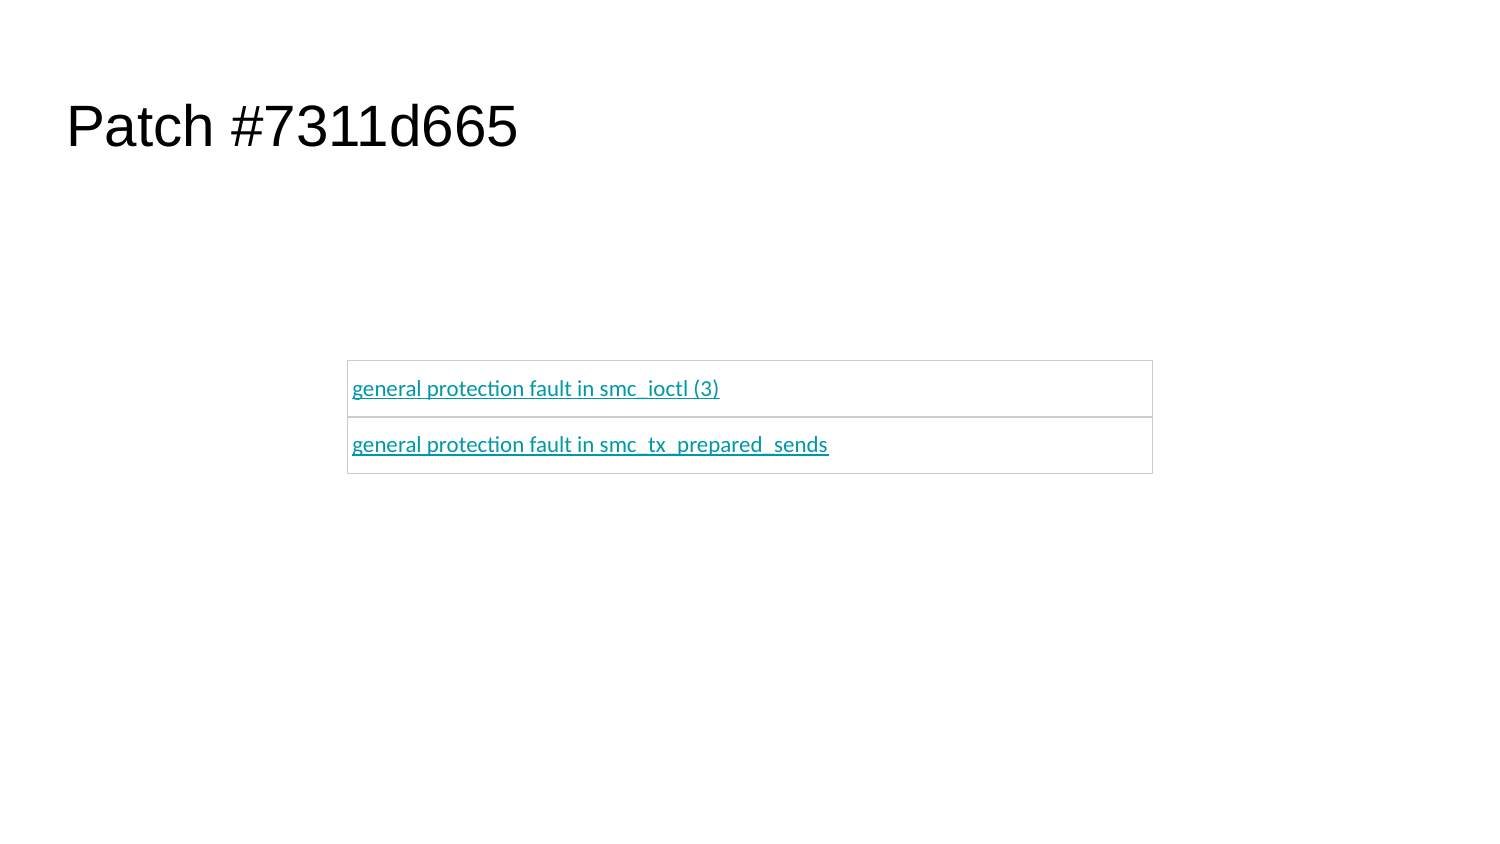

# Patch #7311d665
| general protection fault in smc\_ioctl (3) |
| --- |
| general protection fault in smc\_tx\_prepared\_sends |